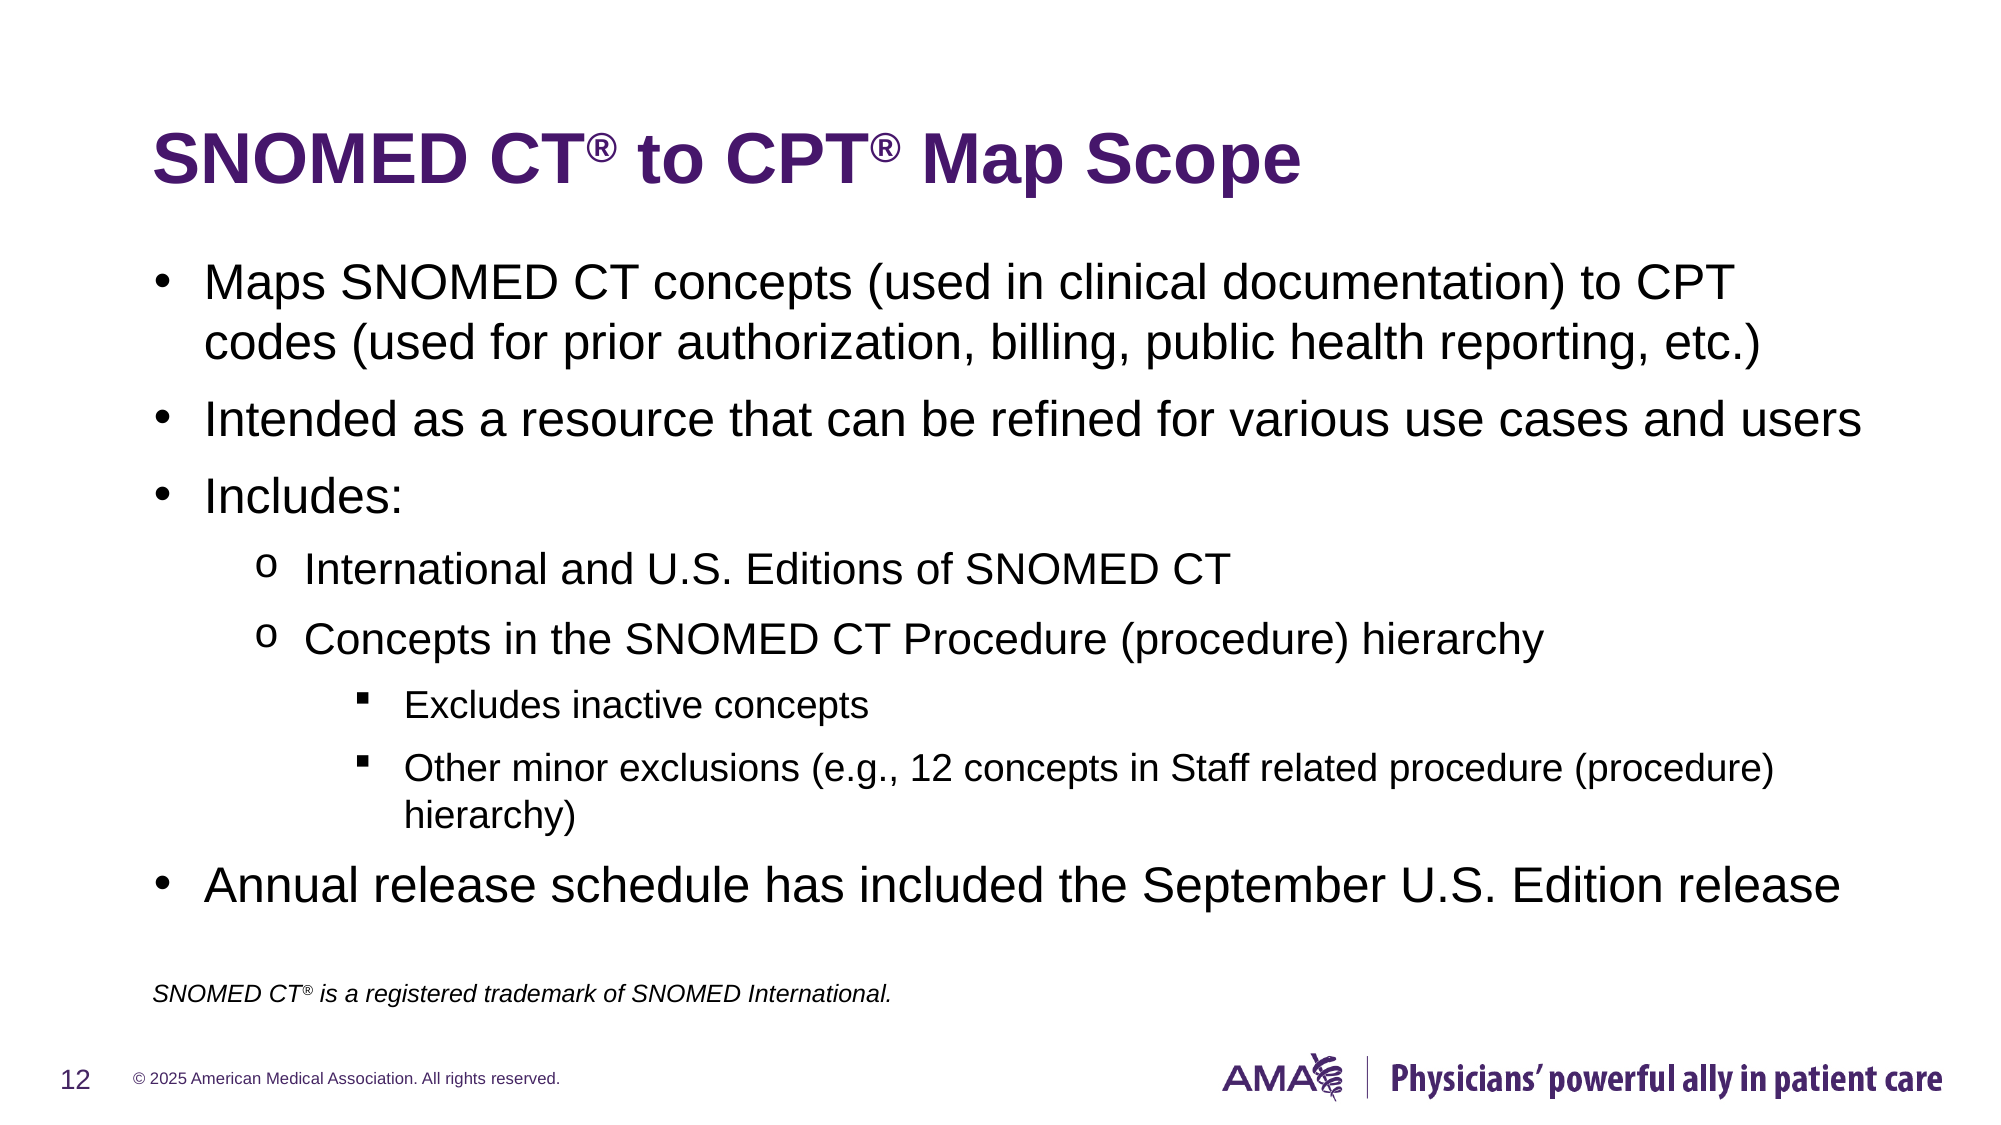

# SNOMED CT® to CPT® Map Scope
Maps SNOMED CT concepts (used in clinical documentation) to CPT codes (used for prior authorization, billing, public health reporting, etc.)
Intended as a resource that can be refined for various use cases and users
Includes:
International and U.S. Editions of SNOMED CT
Concepts in the SNOMED CT Procedure (procedure) hierarchy
Excludes inactive concepts
Other minor exclusions (e.g., 12 concepts in Staff related procedure (procedure) hierarchy)
Annual release schedule has included the September U.S. Edition release
SNOMED CT® is a registered trademark of SNOMED International.
12